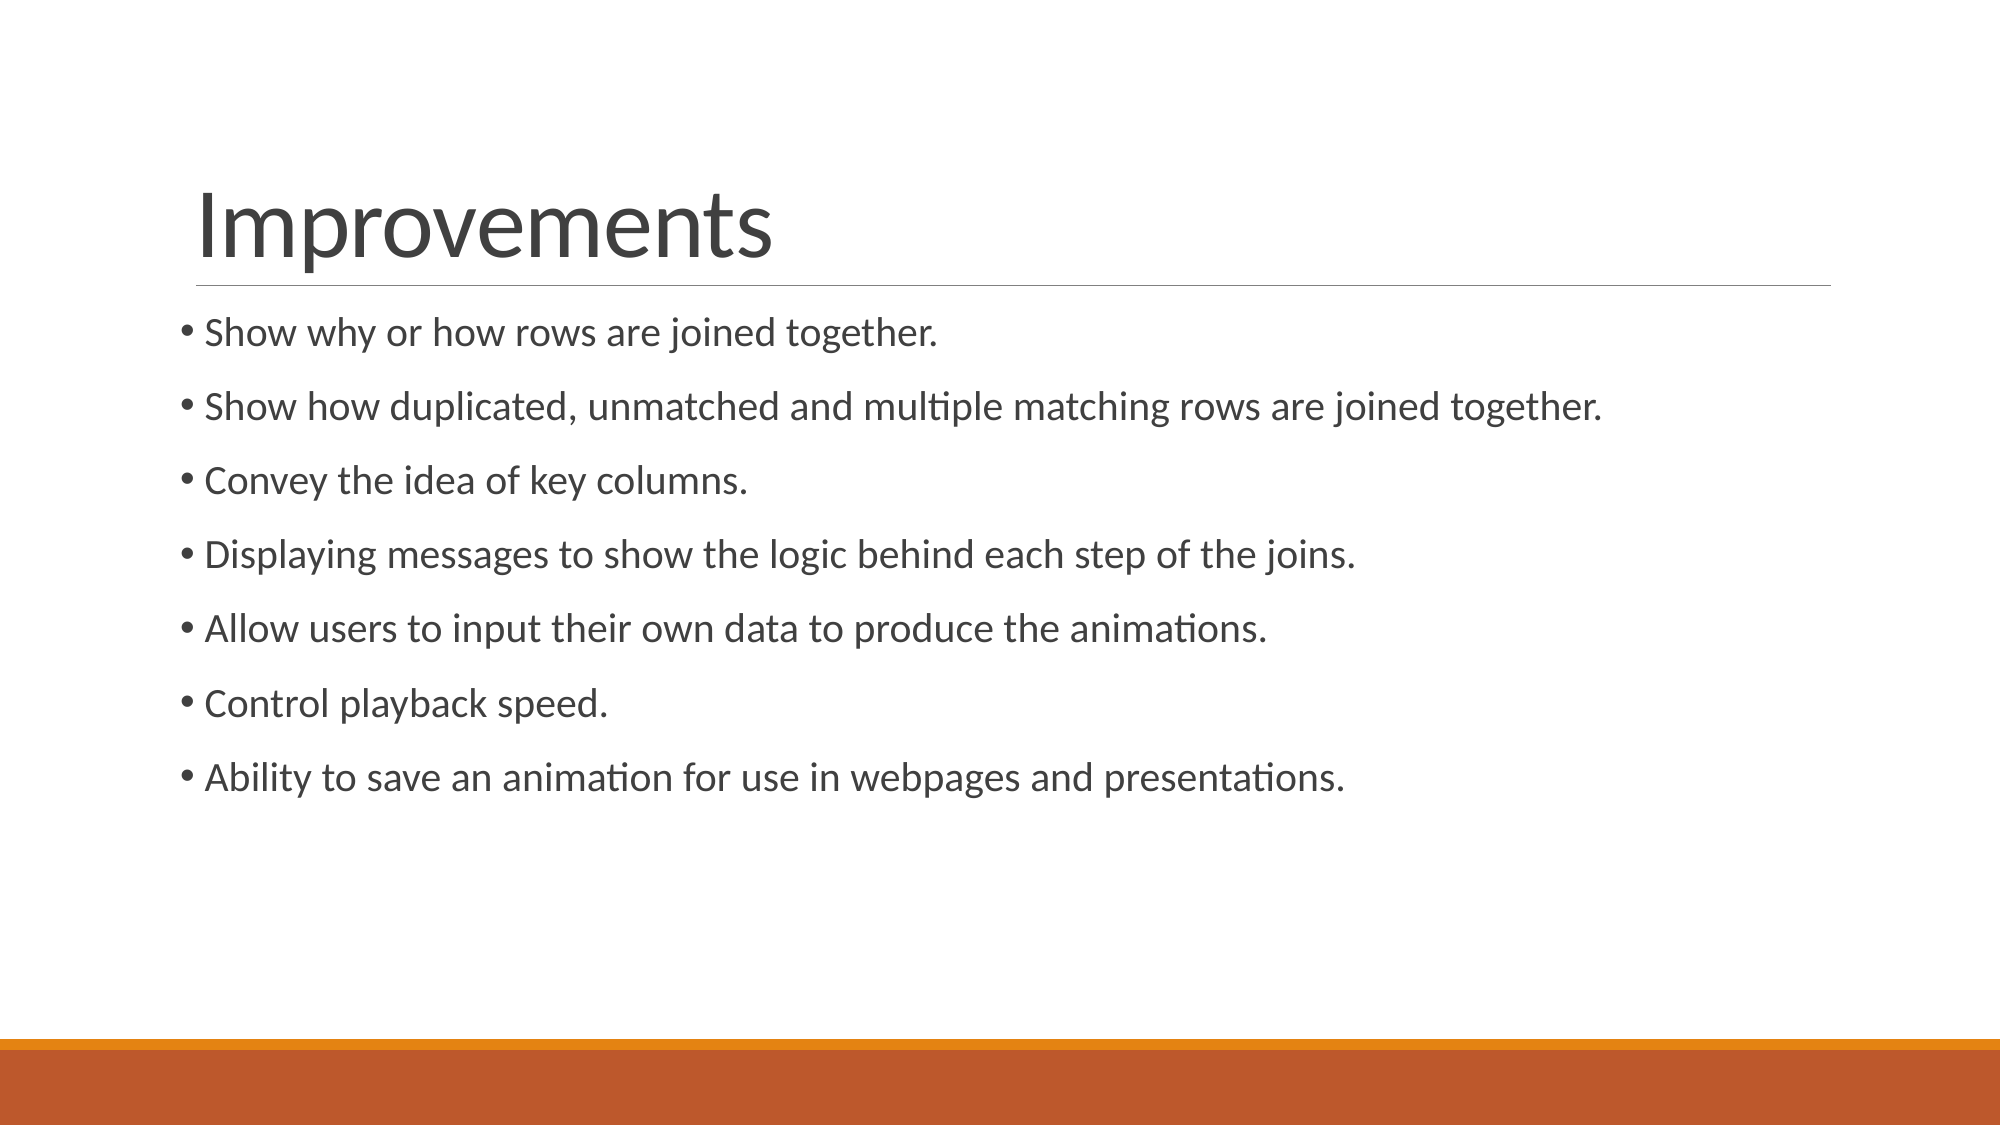

# Improvements
 Show why or how rows are joined together.
 Show how duplicated, unmatched and multiple matching rows are joined together.
 Convey the idea of key columns.
 Displaying messages to show the logic behind each step of the joins.
 Allow users to input their own data to produce the animations.
 Control playback speed.
 Ability to save an animation for use in webpages and presentations.